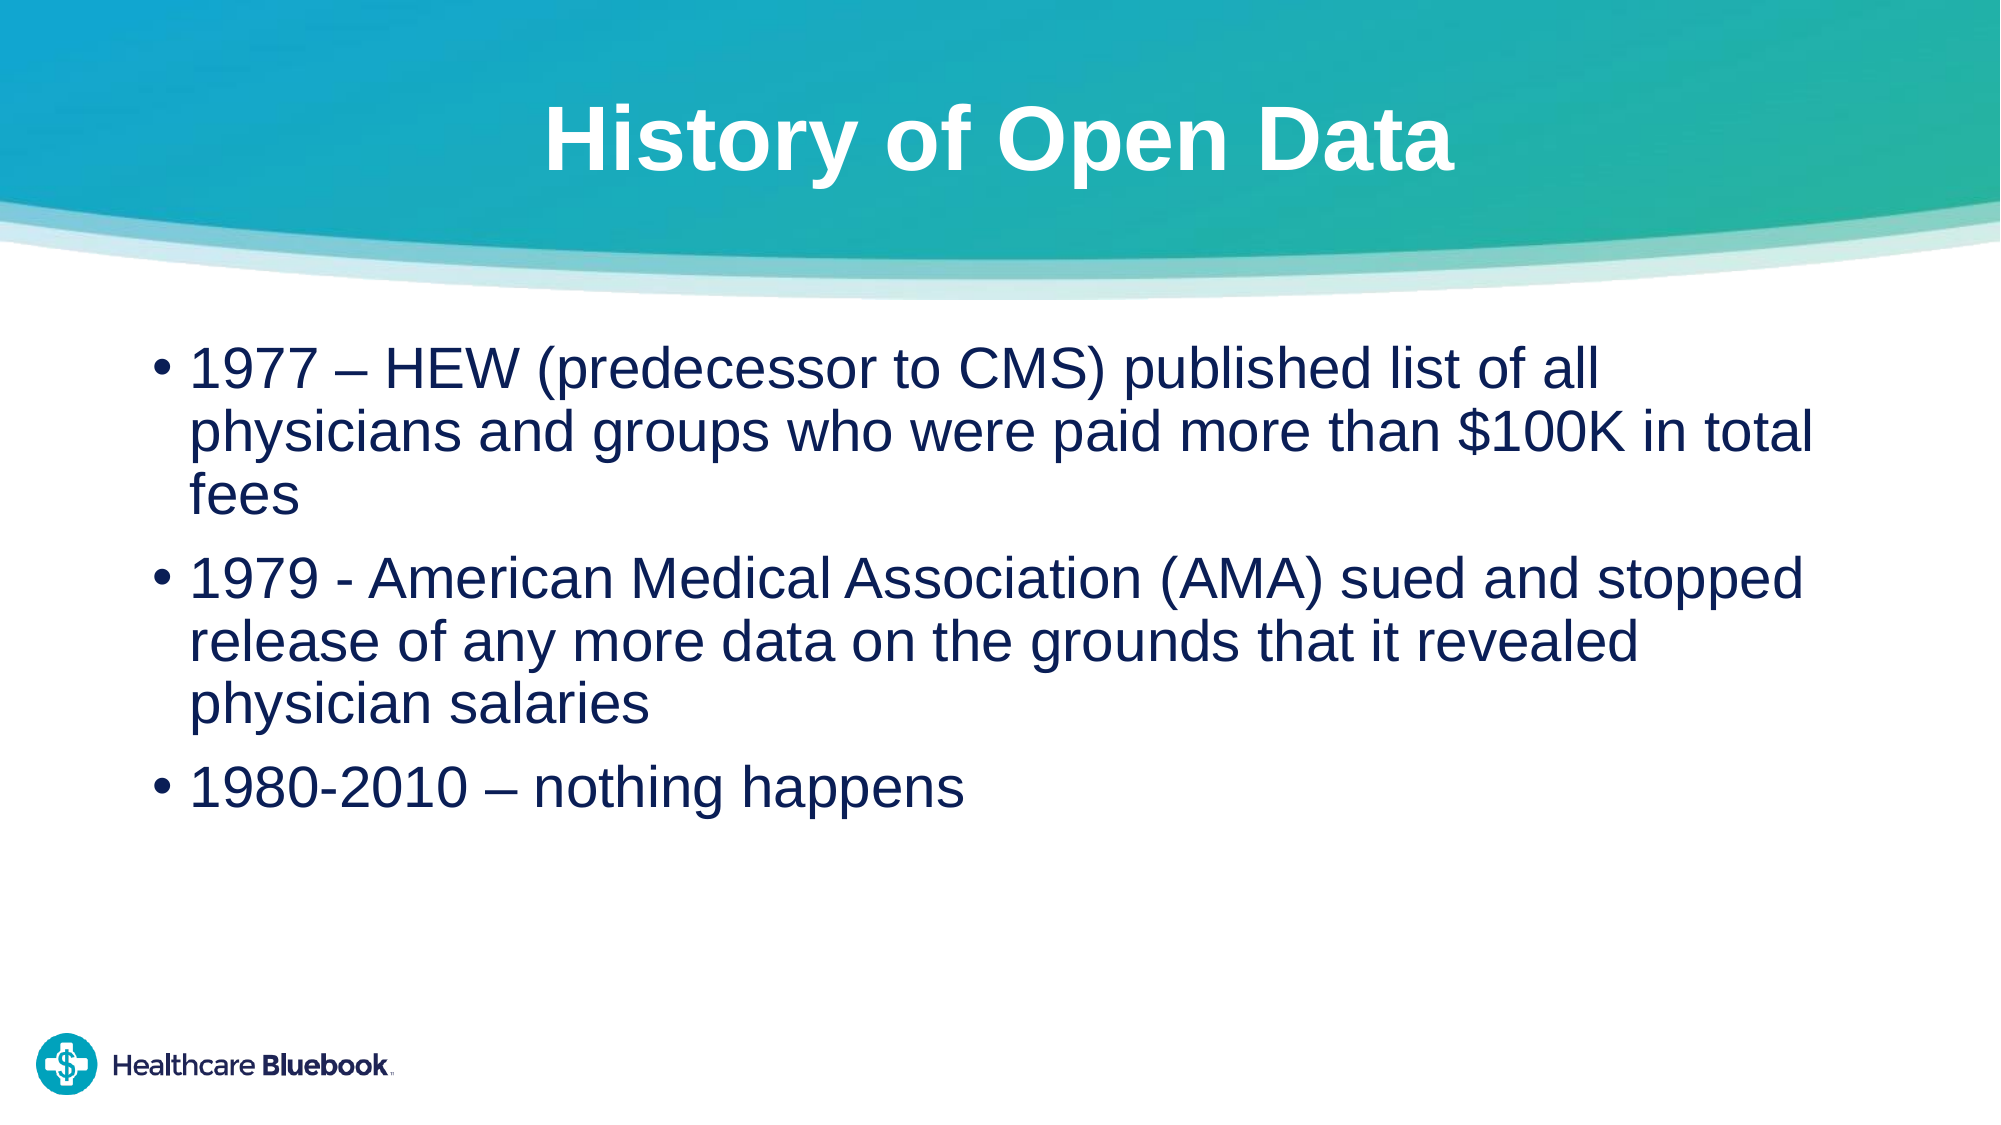

# History of Open Data
1977 – HEW (predecessor to CMS) published list of all physicians and groups who were paid more than $100K in total fees
1979 - American Medical Association (AMA) sued and stopped release of any more data on the grounds that it revealed physician salaries
1980-2010 – nothing happens